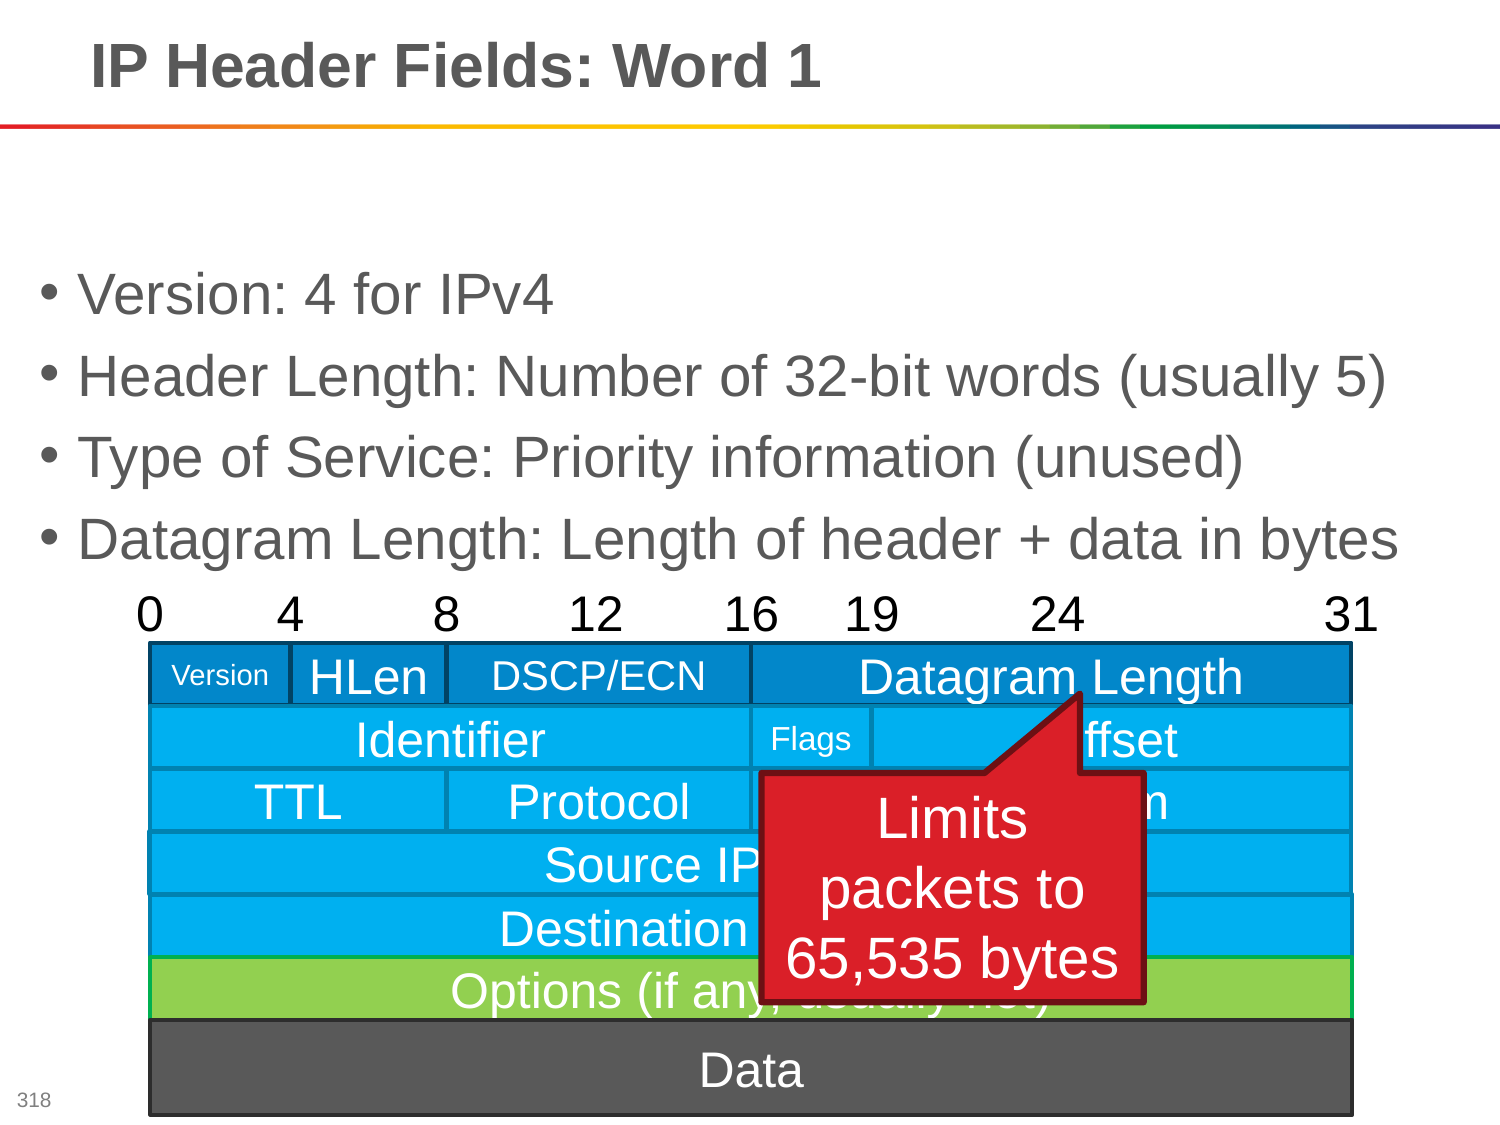

318
# IP Header Fields: Word 1
Version: 4 for IPv4
Header Length: Number of 32-bit words (usually 5)
Type of Service: Priority information (unused)
Datagram Length: Length of header + data in bytes
12
31
24
0
4
8
16
19
Datagram Length
HLen
Version
DSCP/ECN
Offset
Identifier
Flags
Checksum
TTL
Protocol
Limits packets to 65,535 bytes

Source IP Address
Destination IP Address
Options (if any, usually not)
Data